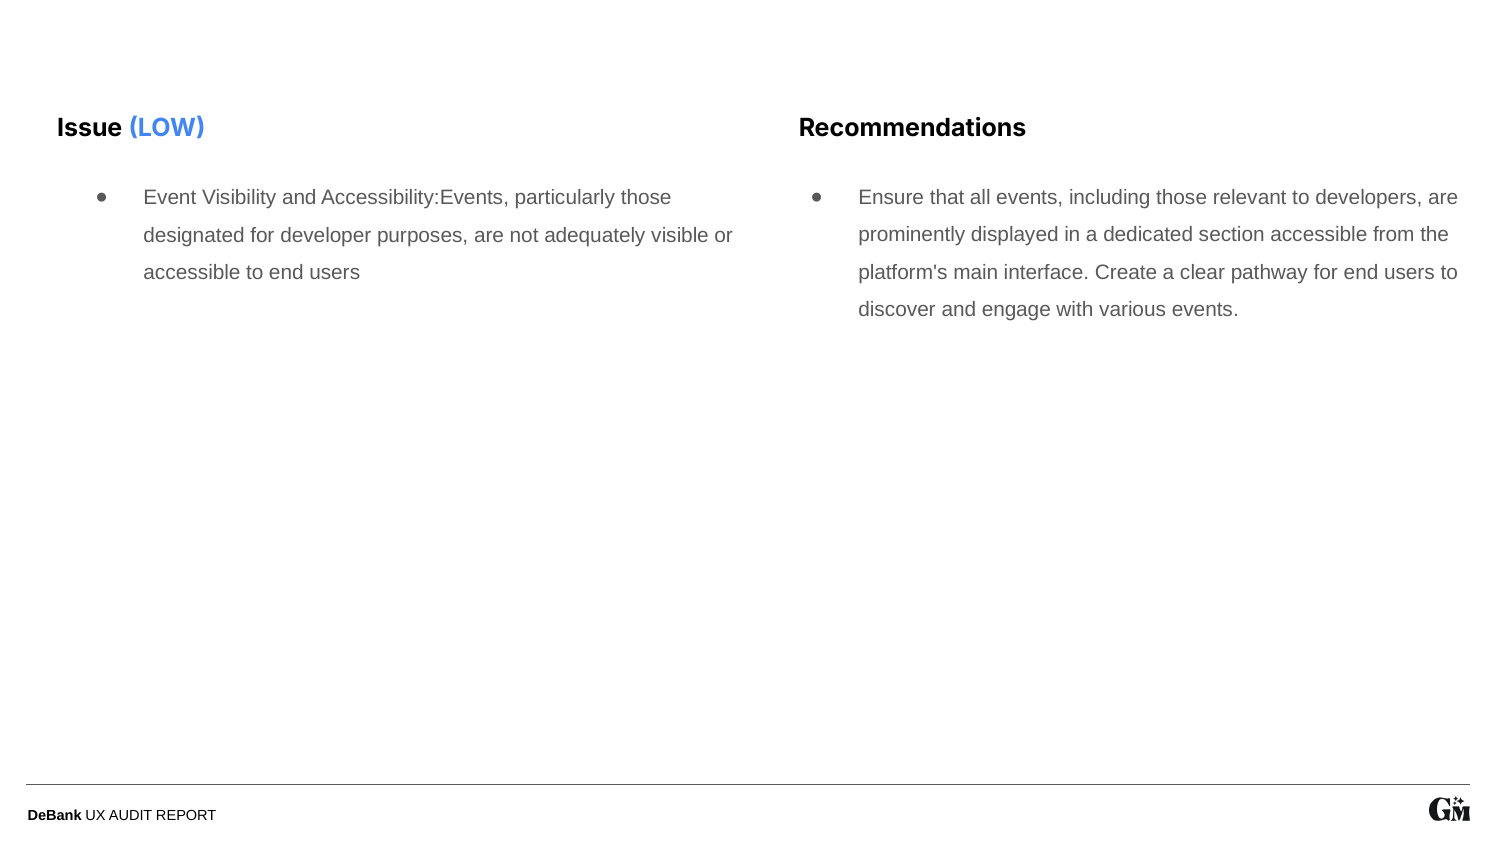

Recommendations
Issue (LOW)
Ensure that all events, including those relevant to developers, are prominently displayed in a dedicated section accessible from the platform's main interface. Create a clear pathway for end users to discover and engage with various events.

Event Visibility and Accessibility:Events, particularly those designated for developer purposes, are not adequately visible or accessible to end users